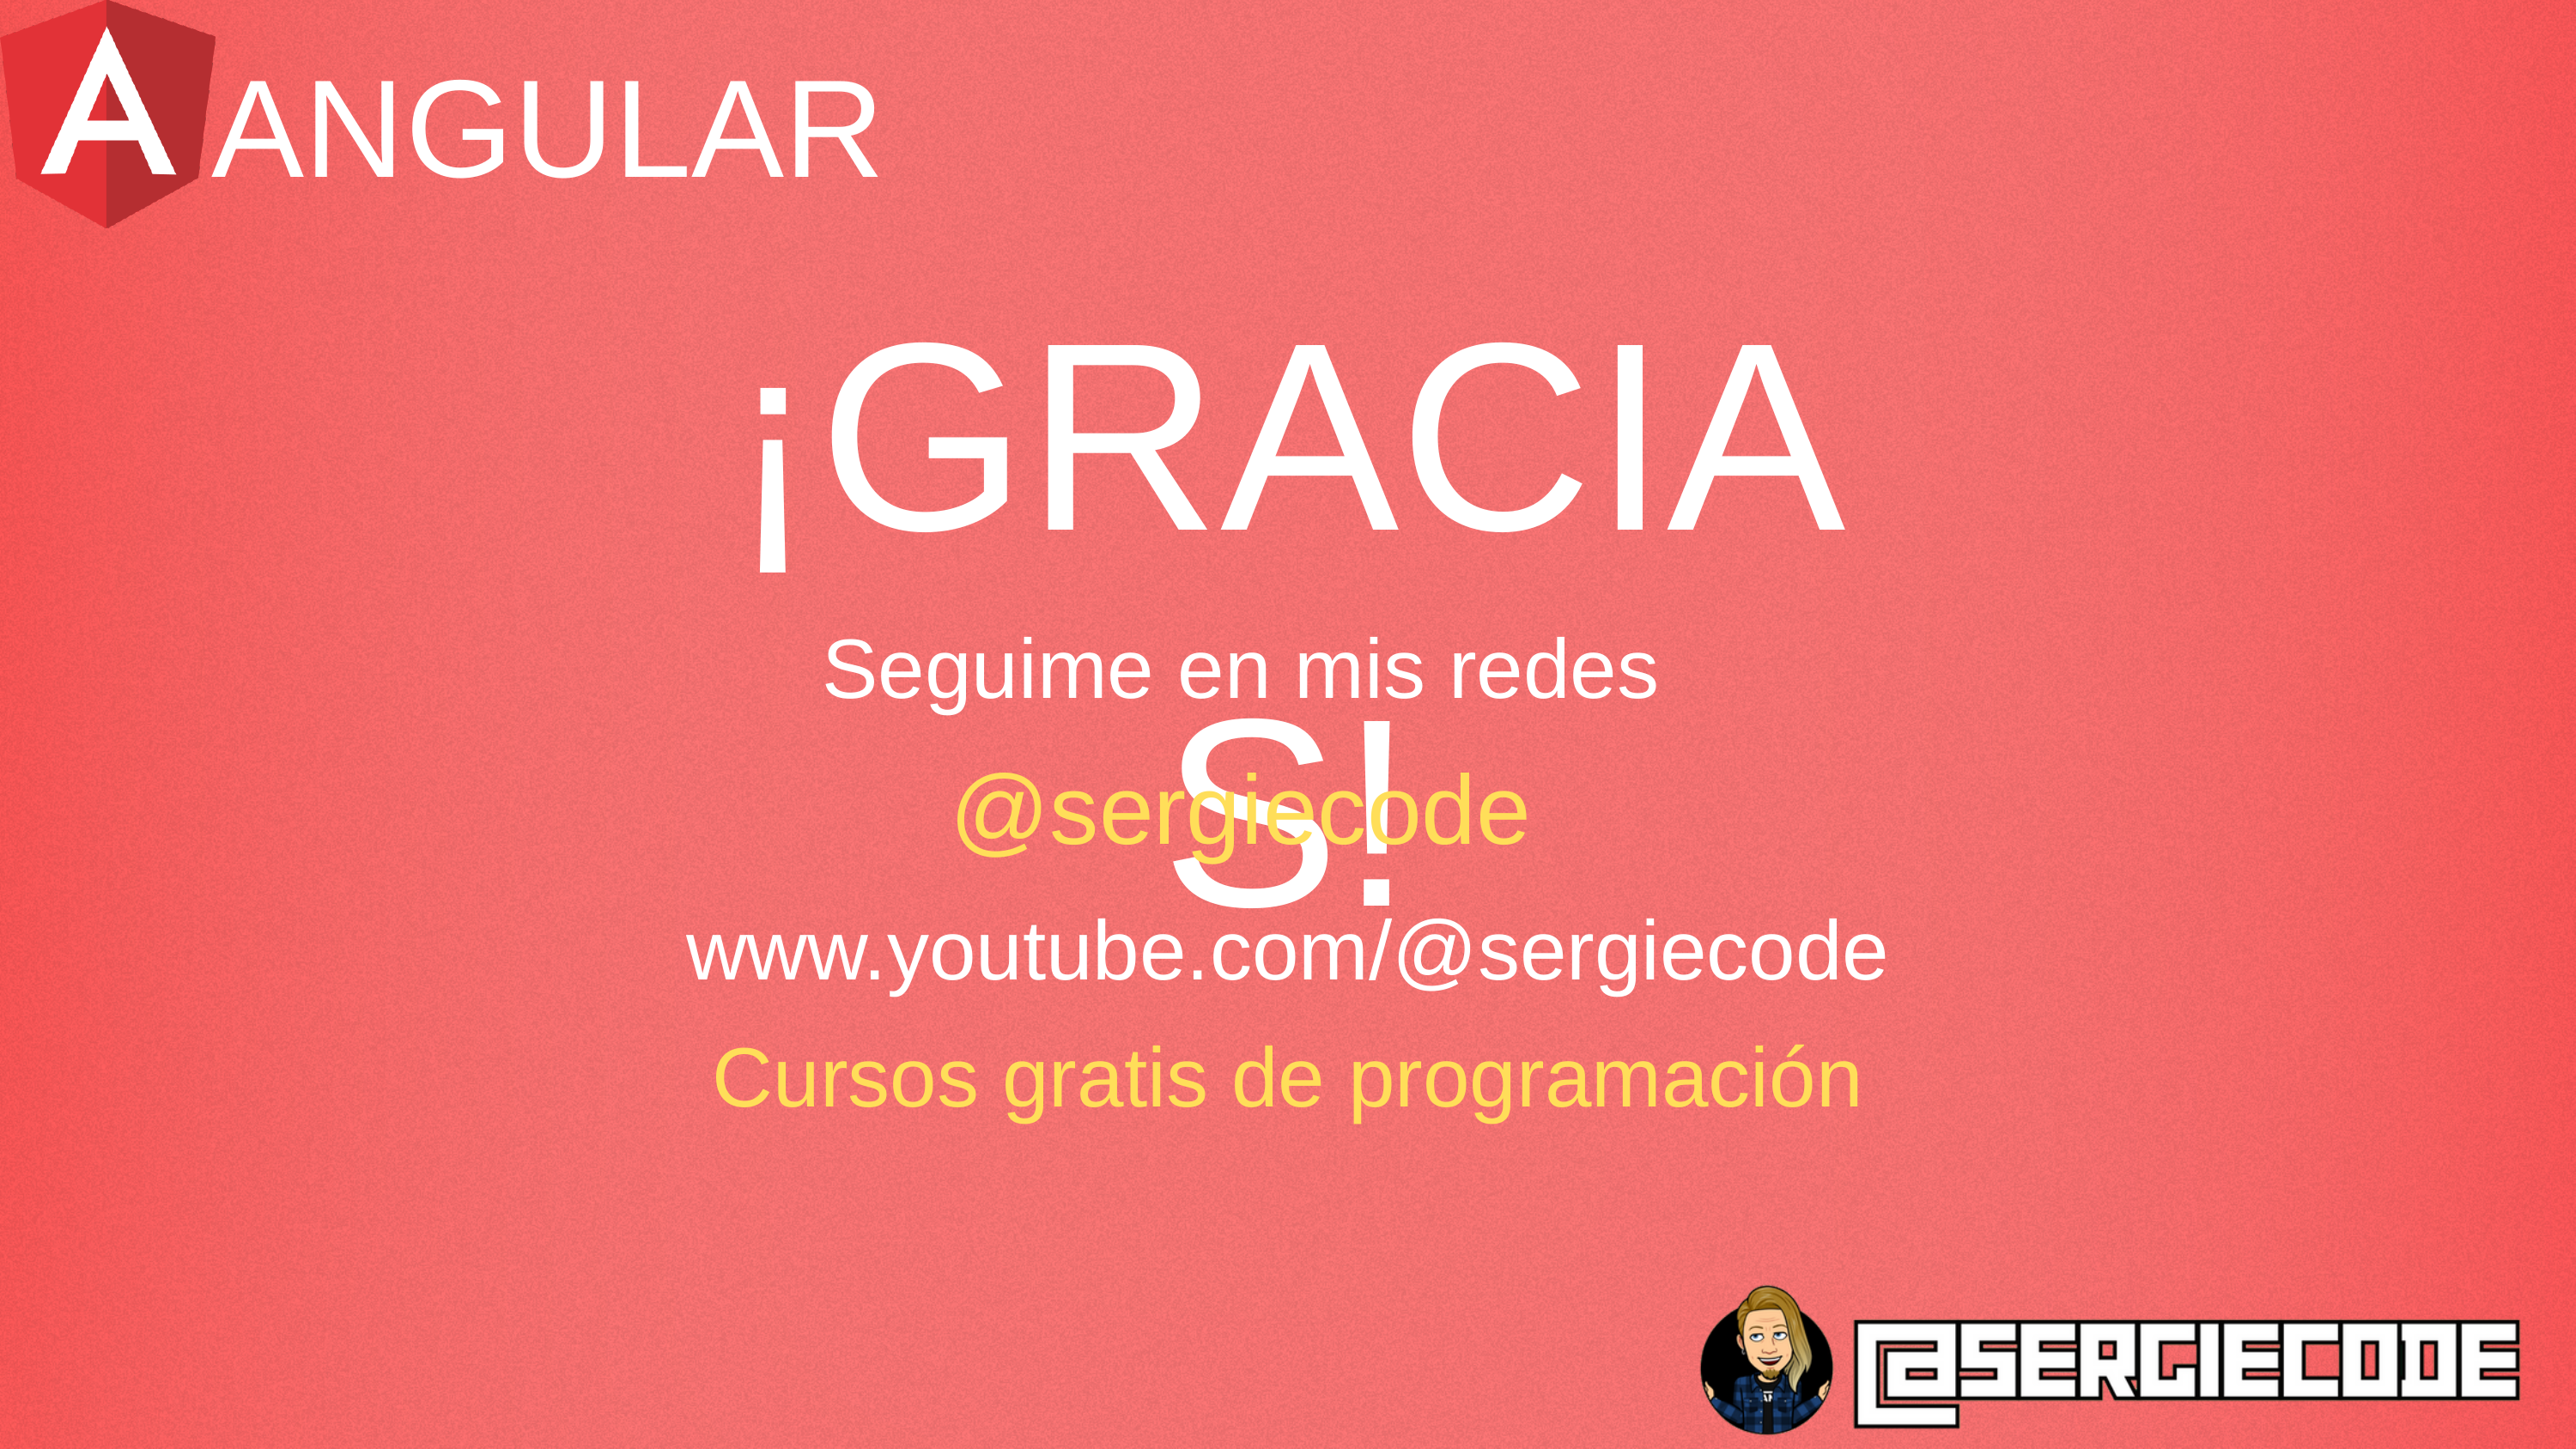

ANGULAR
¡GRACIAS!
Seguime en mis redes
@sergiecode
www.youtube.com/@sergiecode
Cursos gratis de programación